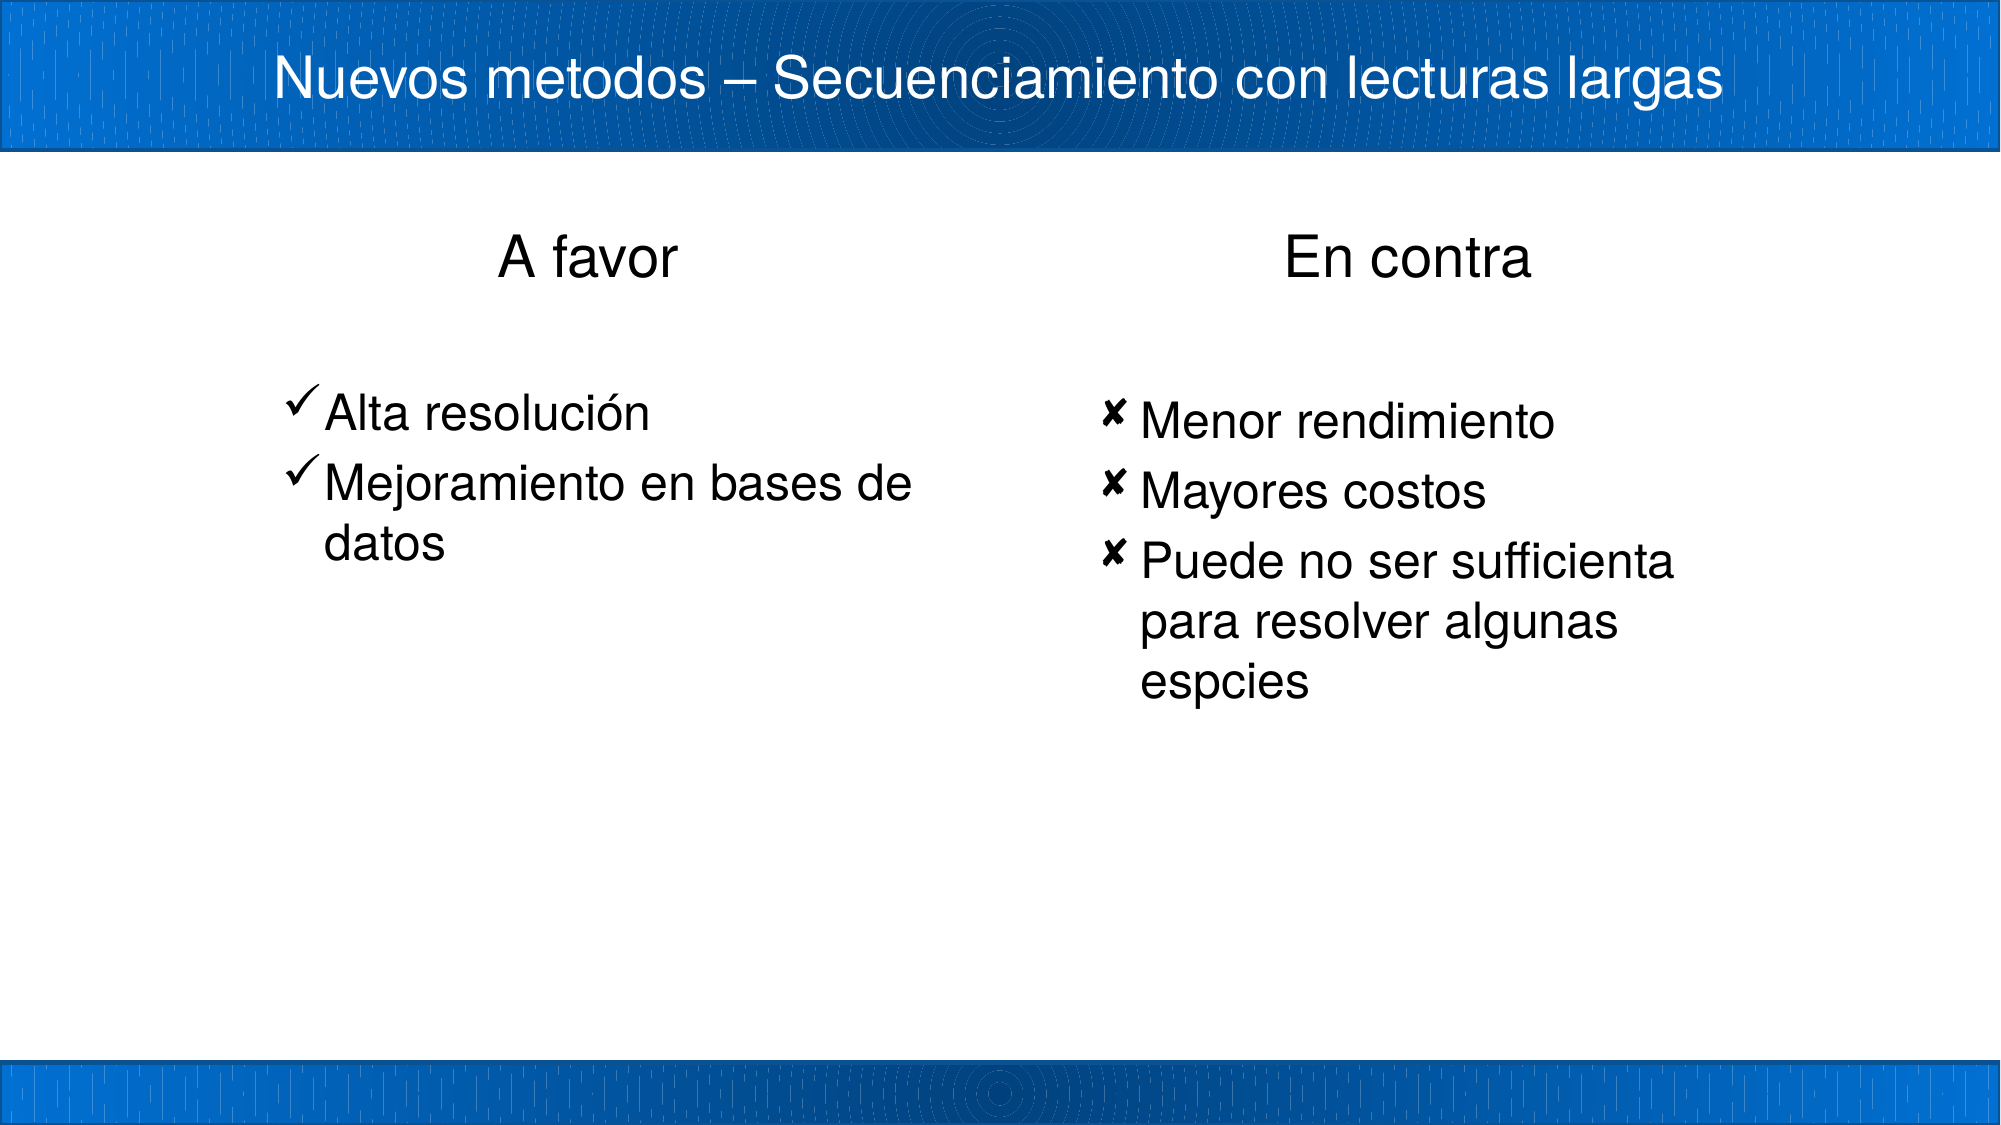

# Nuevos metodos – Secuenciamiento con lecturas largas
A favor

Alta resolución
Mejoramiento en bases de datos
En contra

Menor rendimiento
Mayores costos
Puede no ser sufficienta para resolver algunas espcies